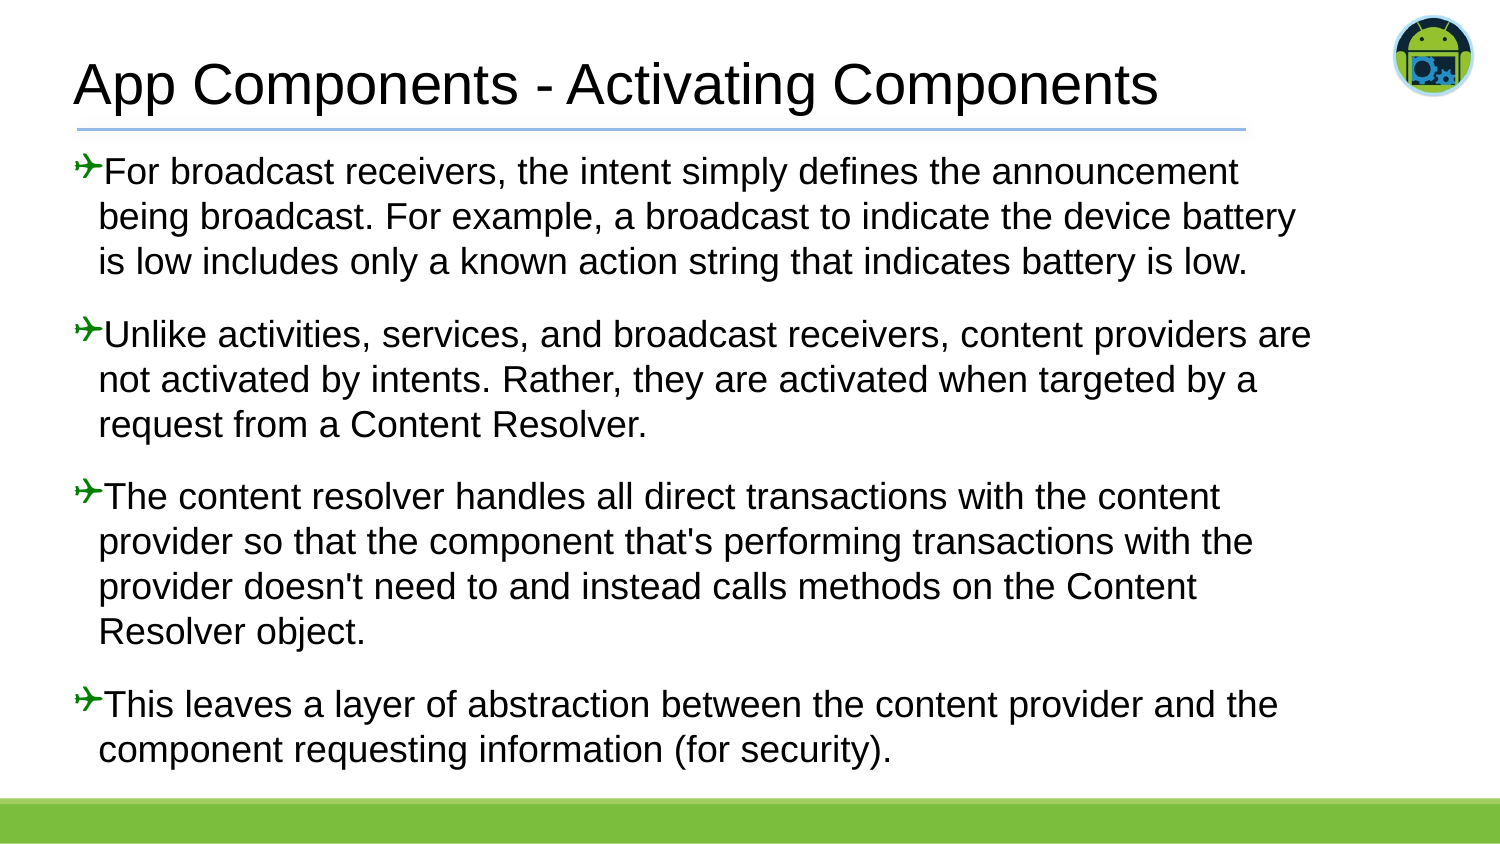

# App Components - Activating Components
For broadcast receivers, the intent simply defines the announcement being broadcast. For example, a broadcast to indicate the device battery is low includes only a known action string that indicates battery is low.
Unlike activities, services, and broadcast receivers, content providers are not activated by intents. Rather, they are activated when targeted by a request from a Content Resolver.
The content resolver handles all direct transactions with the content provider so that the component that's performing transactions with the provider doesn't need to and instead calls methods on the Content Resolver object.
This leaves a layer of abstraction between the content provider and the component requesting information (for security).